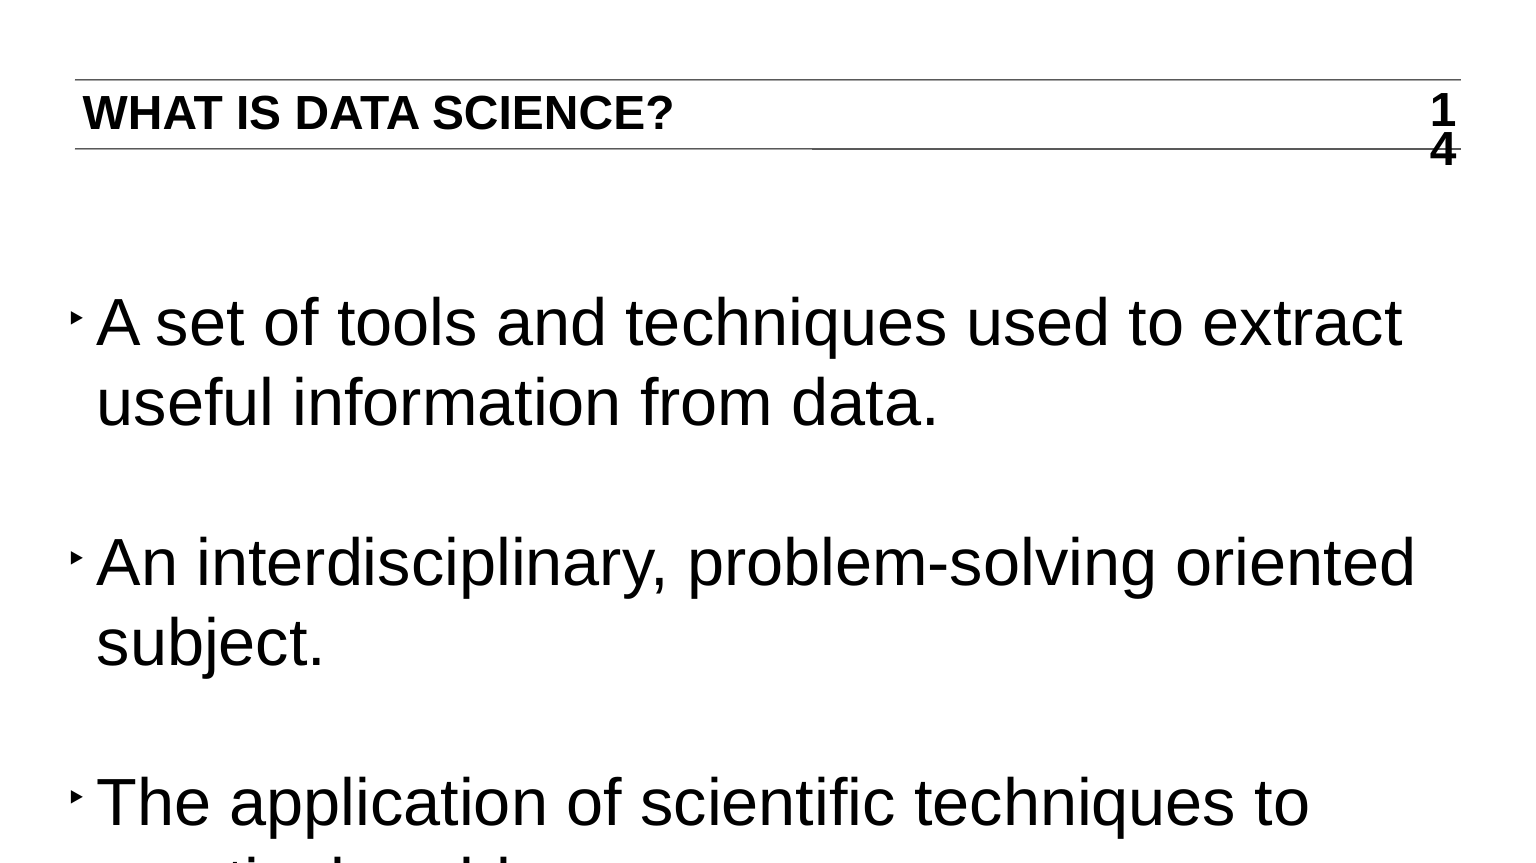

What is DATA SCIENCE?
14

A set of tools and techniques used to extract useful information from data.

An interdisciplinary, problem-solving oriented subject.

The application of scientific techniques to practical problems.

A rapidly growing field.